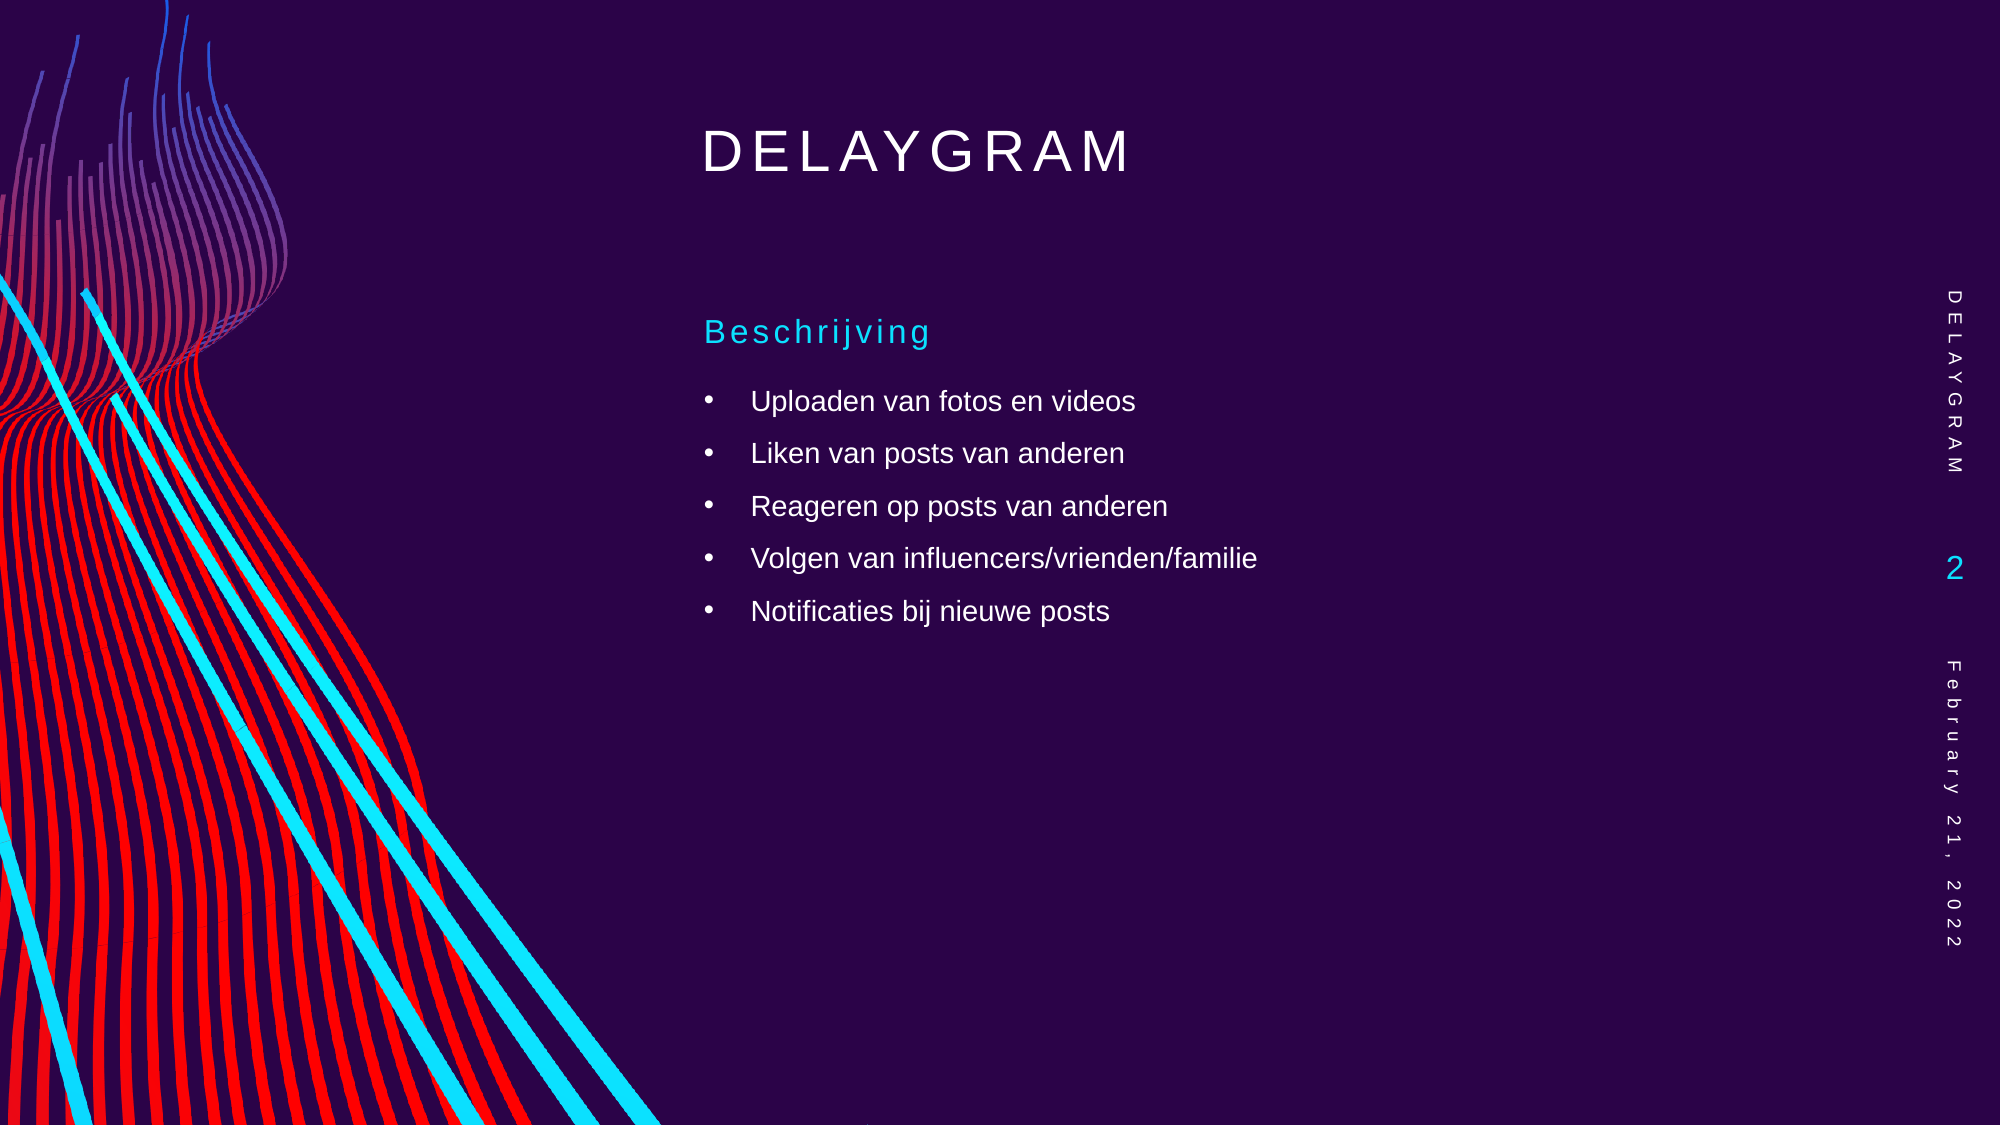

# Delaygram
DELAYGRAM
Beschrijving

Uploaden van fotos en videos
Liken van posts van anderen
Reageren op posts van anderen
Volgen van influencers/vrienden/familie
Notificaties bij nieuwe posts

2

February 21, 2022